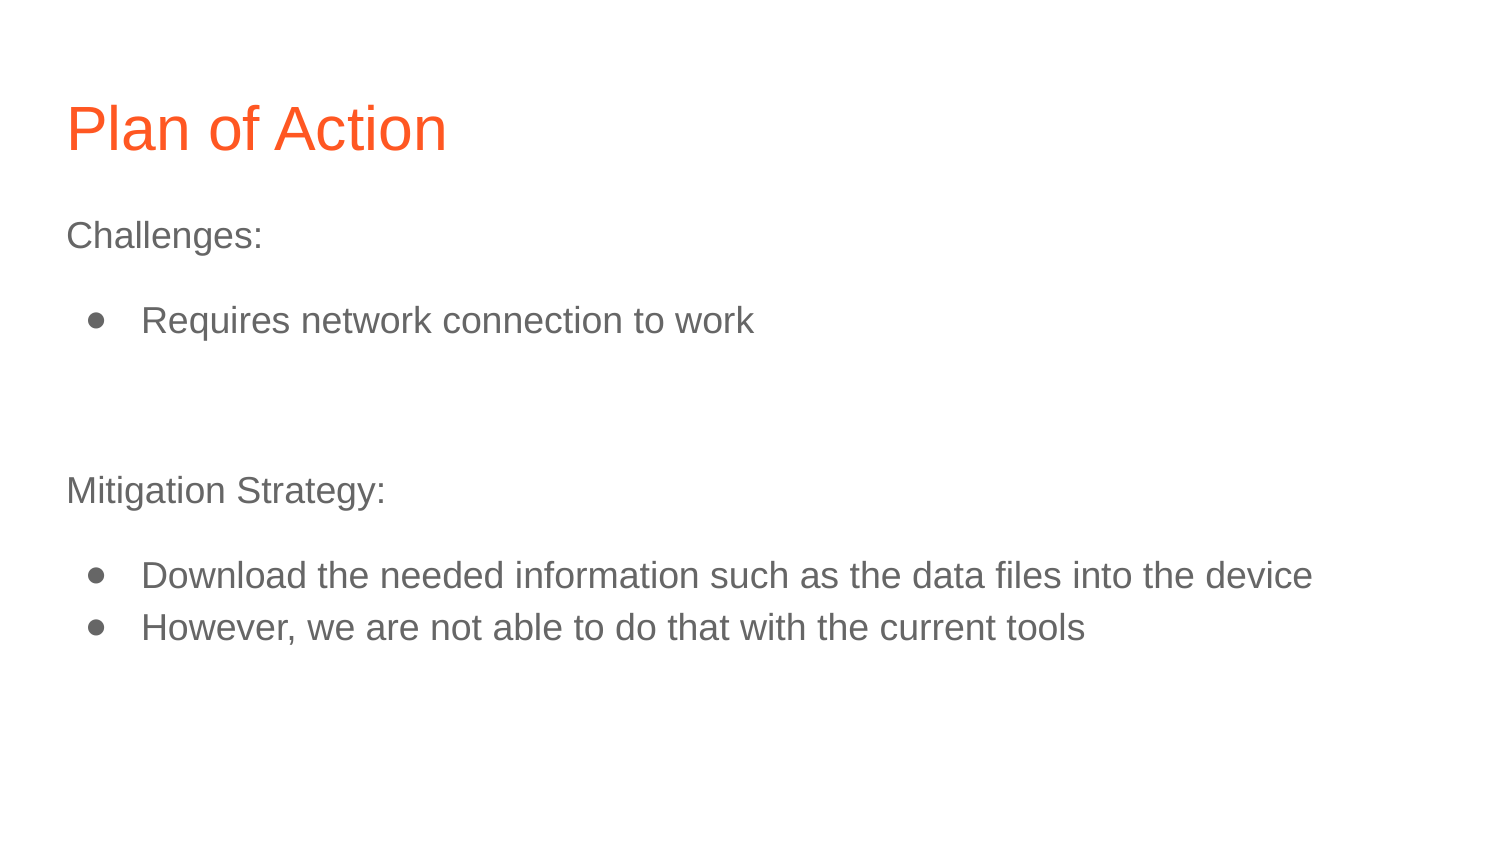

# Plan of Action
Challenges:
Requires network connection to work

Mitigation Strategy:
Download the needed information such as the data files into the device
However, we are not able to do that with the current tools